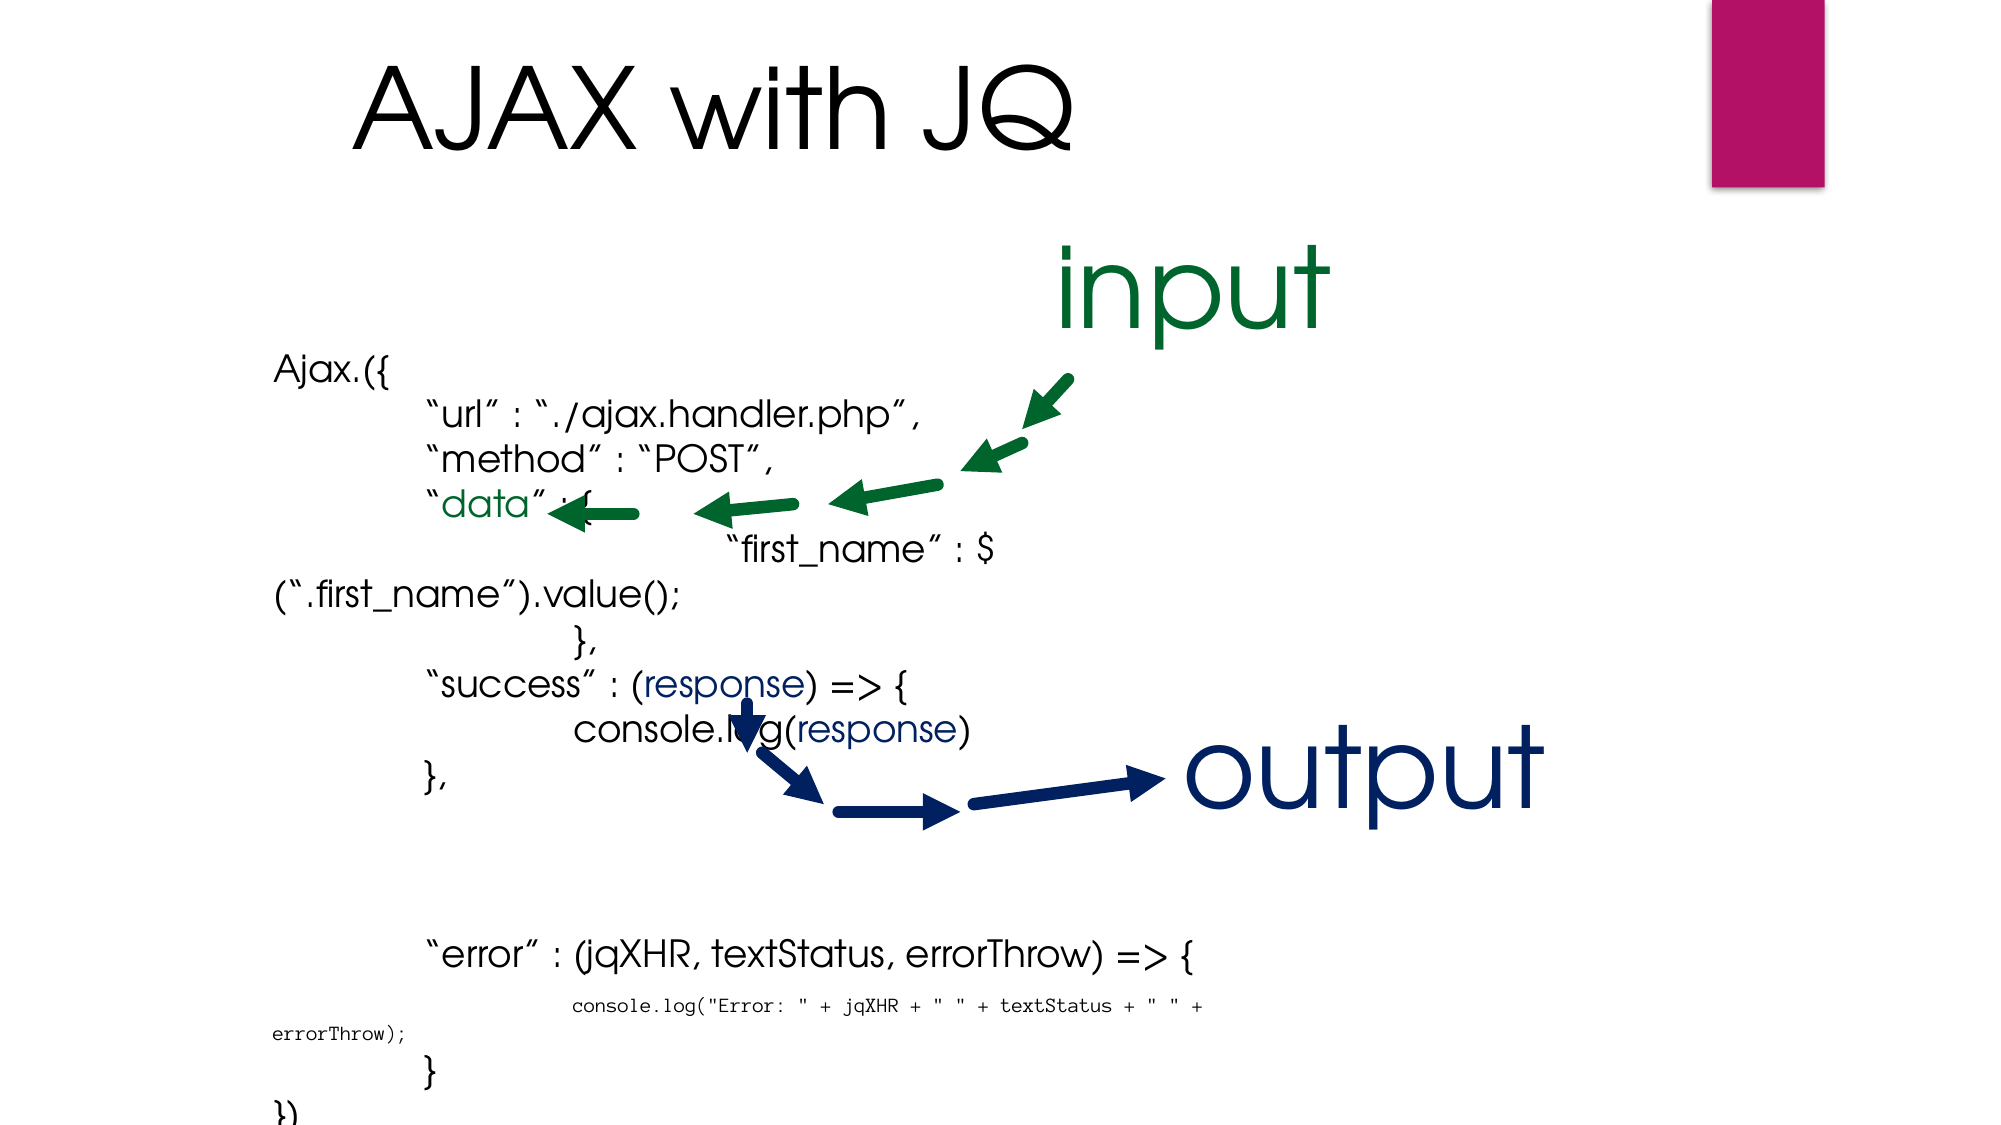

AJAX with JQ
input
Ajax.({
	“url” : “./ajax.handler.php”,
	“method” : “POST”,
	“data” : {
			“first_name” : $(“.first_name”).value();
		},
	“success” : (response) => {
		console.log(response)
	},

	“error” : (jqXHR, textStatus, errorThrow) => {
		console.log("Error: " + jqXHR + " " + textStatus + " " + errorThrow);
	}
})
output